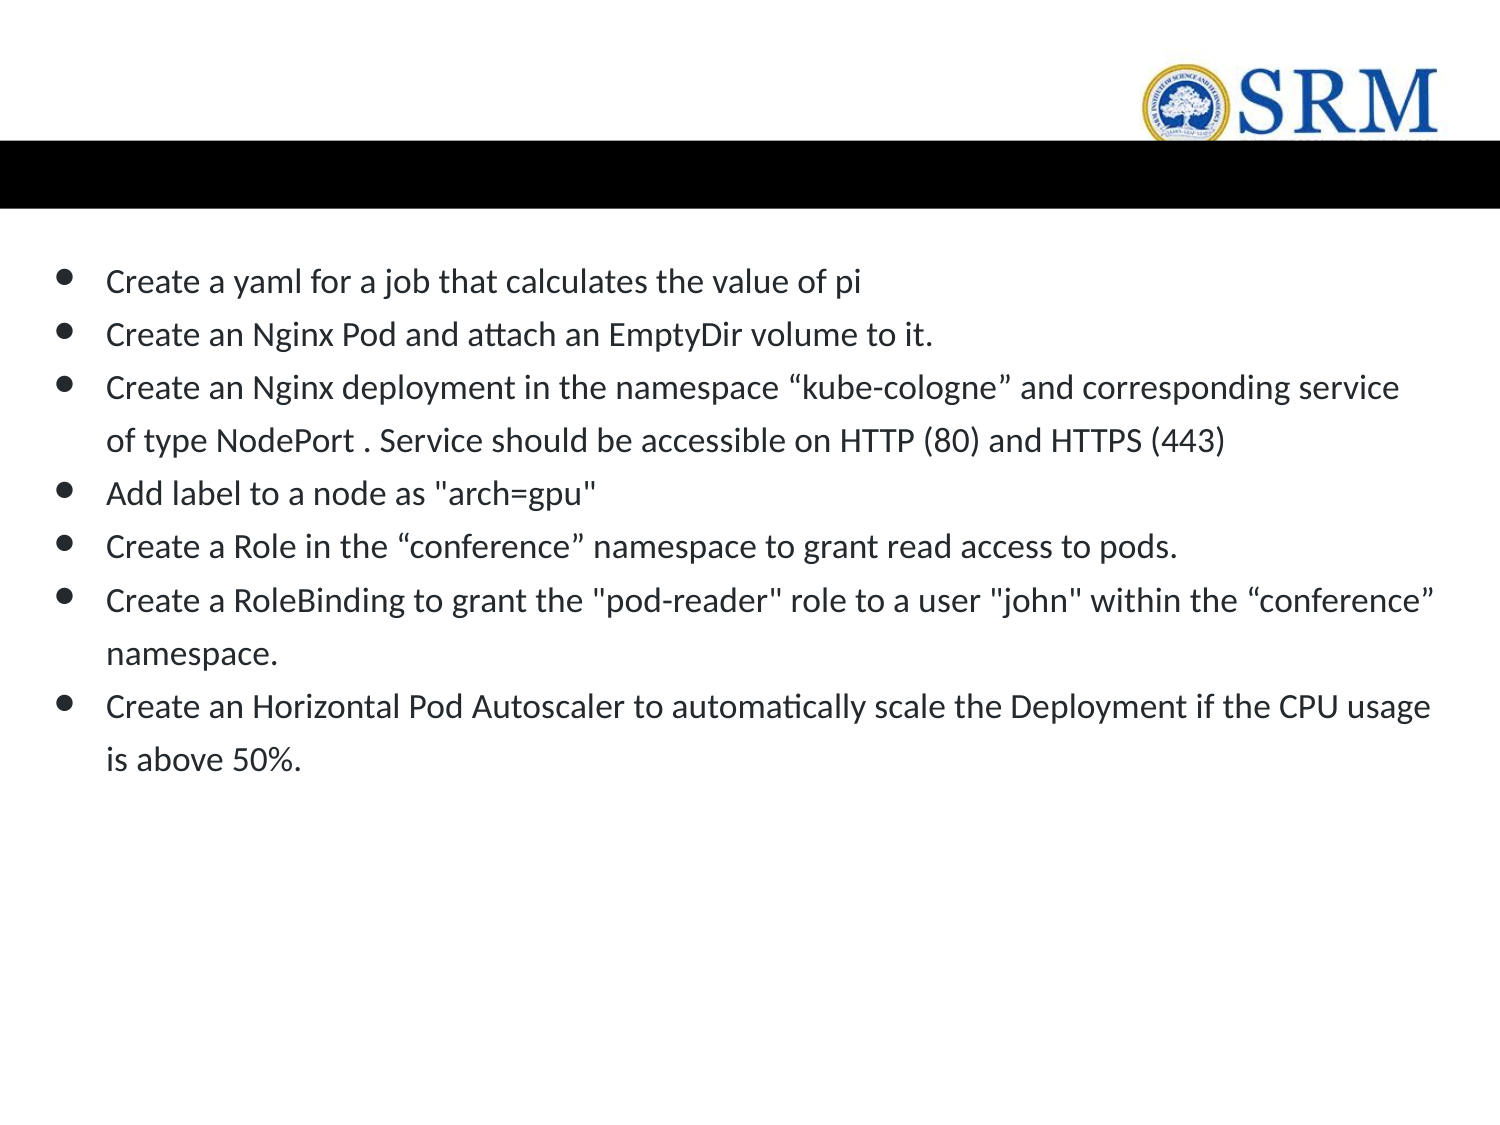

#

Create a yaml for a job that calculates the value of pi
Create an Nginx Pod and attach an EmptyDir volume to it.
Create an Nginx deployment in the namespace “kube-cologne” and corresponding service of type NodePort . Service should be accessible on HTTP (80) and HTTPS (443)
Add label to a node as "arch=gpu"
Create a Role in the “conference” namespace to grant read access to pods.
Create a RoleBinding to grant the "pod-reader" role to a user "john" within the “conference” namespace.
Create an Horizontal Pod Autoscaler to automatically scale the Deployment if the CPU usage is above 50%.